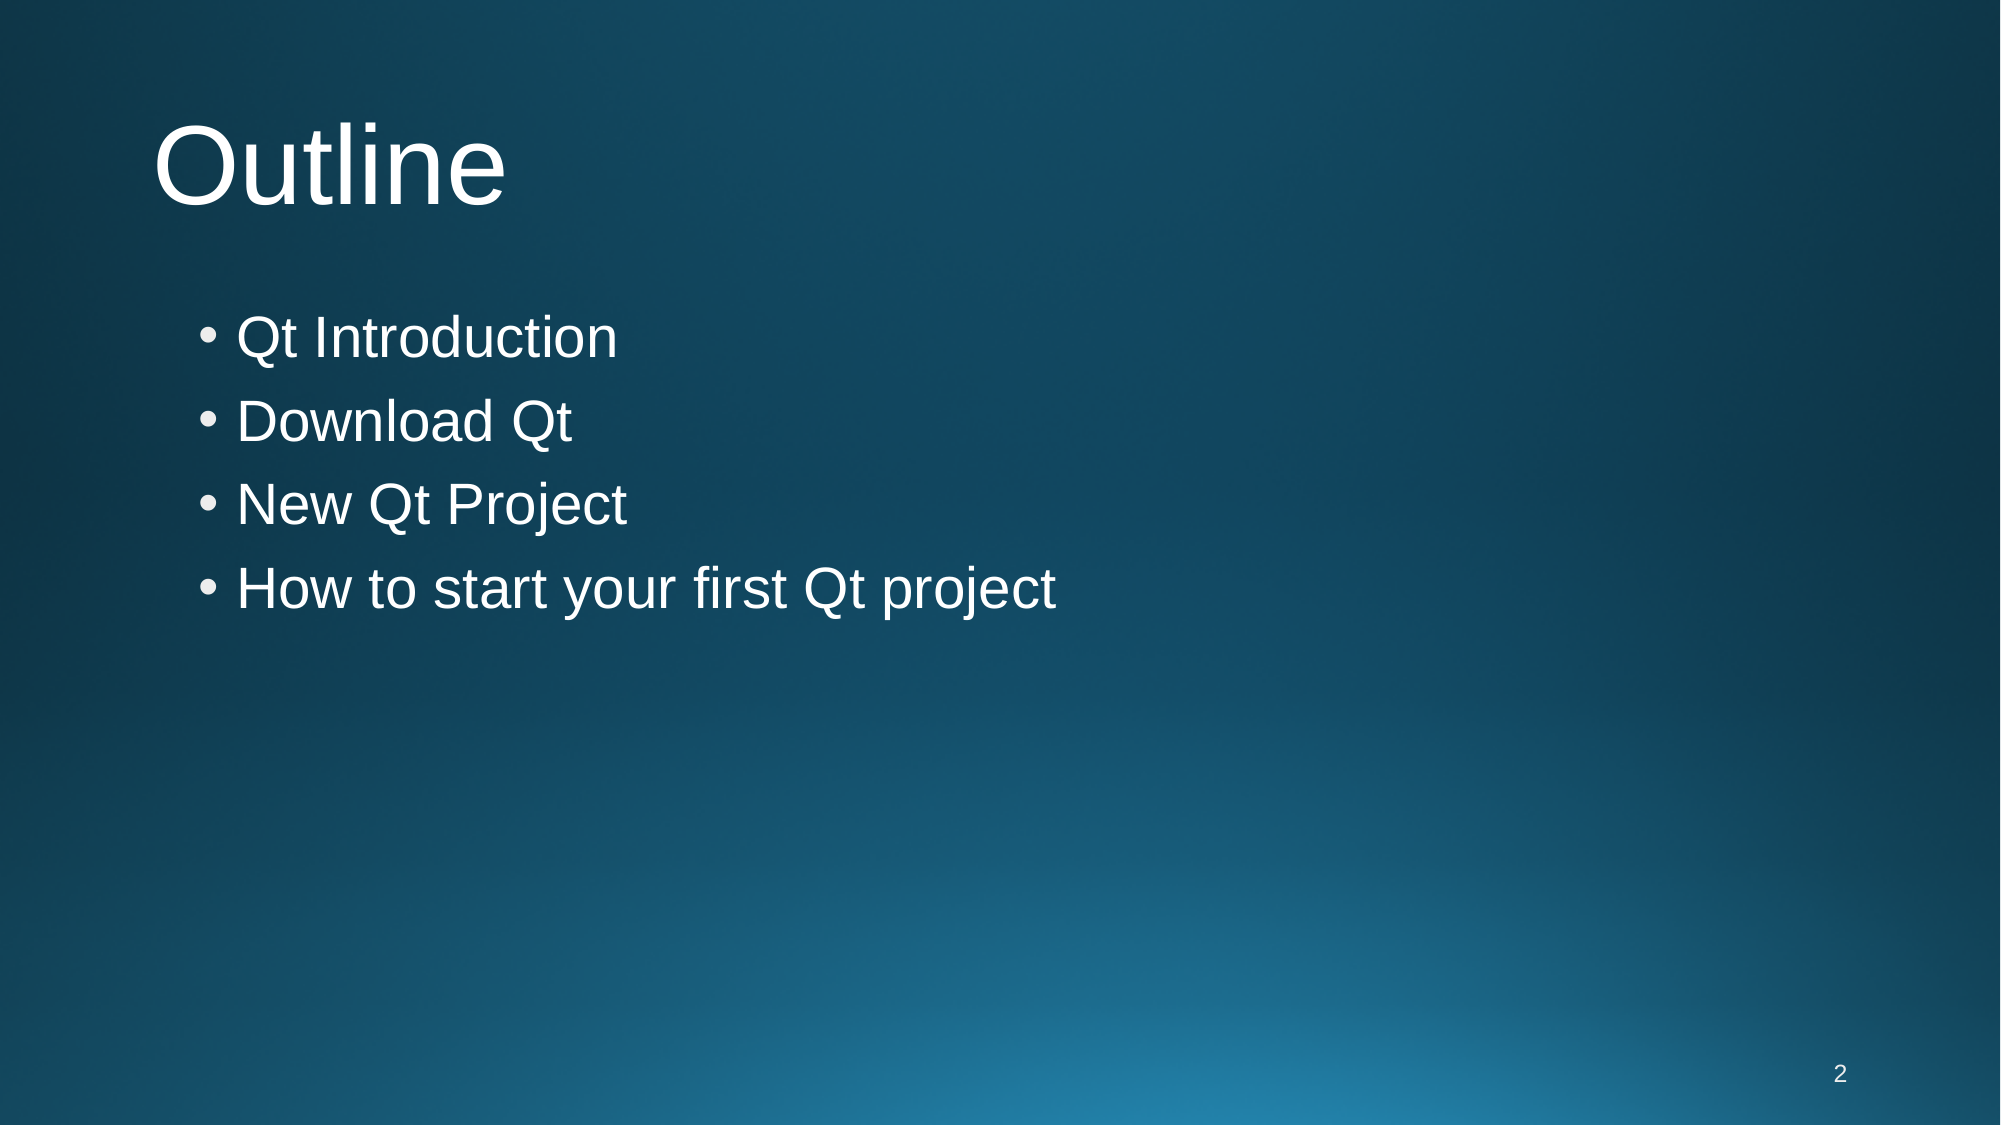

# Outline
Qt Introduction
Download Qt
New Qt Project
How to start your first Qt project

2